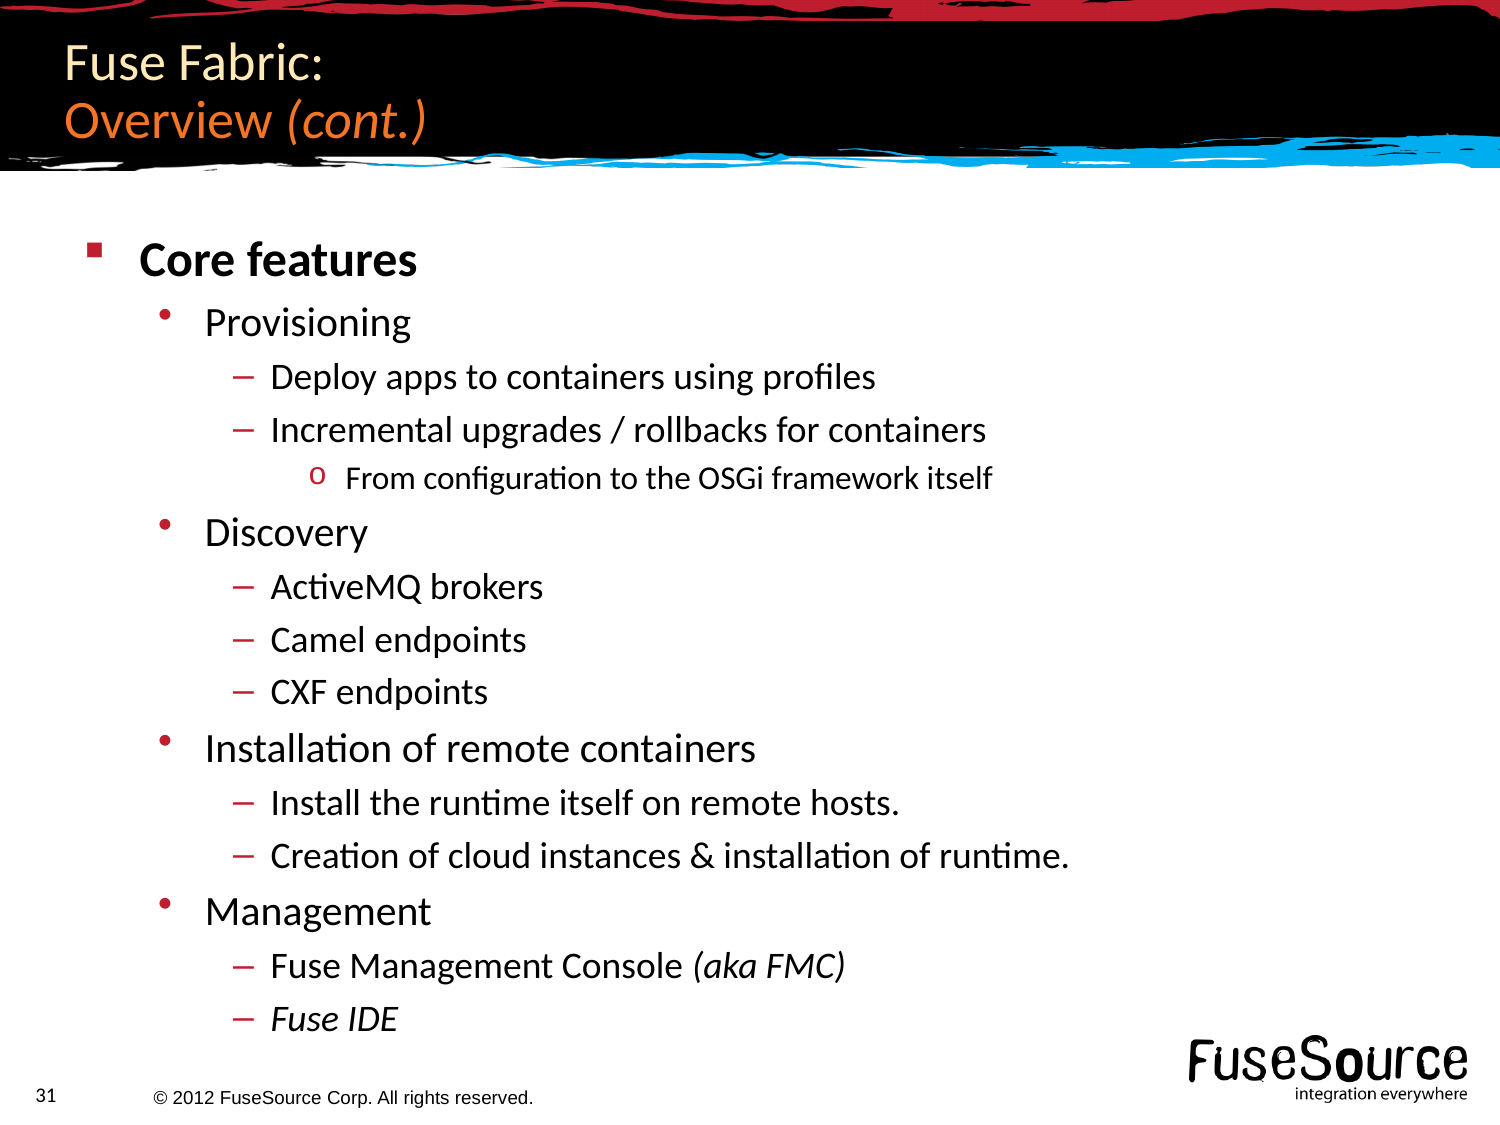

# Fuse Fabric: Overview (cont.)
Core features
Provisioning
Deploy apps to containers using profiles
Incremental upgrades / rollbacks for containers
From configuration to the OSGi framework itself
Discovery
ActiveMQ brokers
Camel endpoints
CXF endpoints
Installation of remote containers
Install the runtime itself on remote hosts.
Creation of cloud instances & installation of runtime.
Management
Fuse Management Console (aka FMC)
Fuse IDE